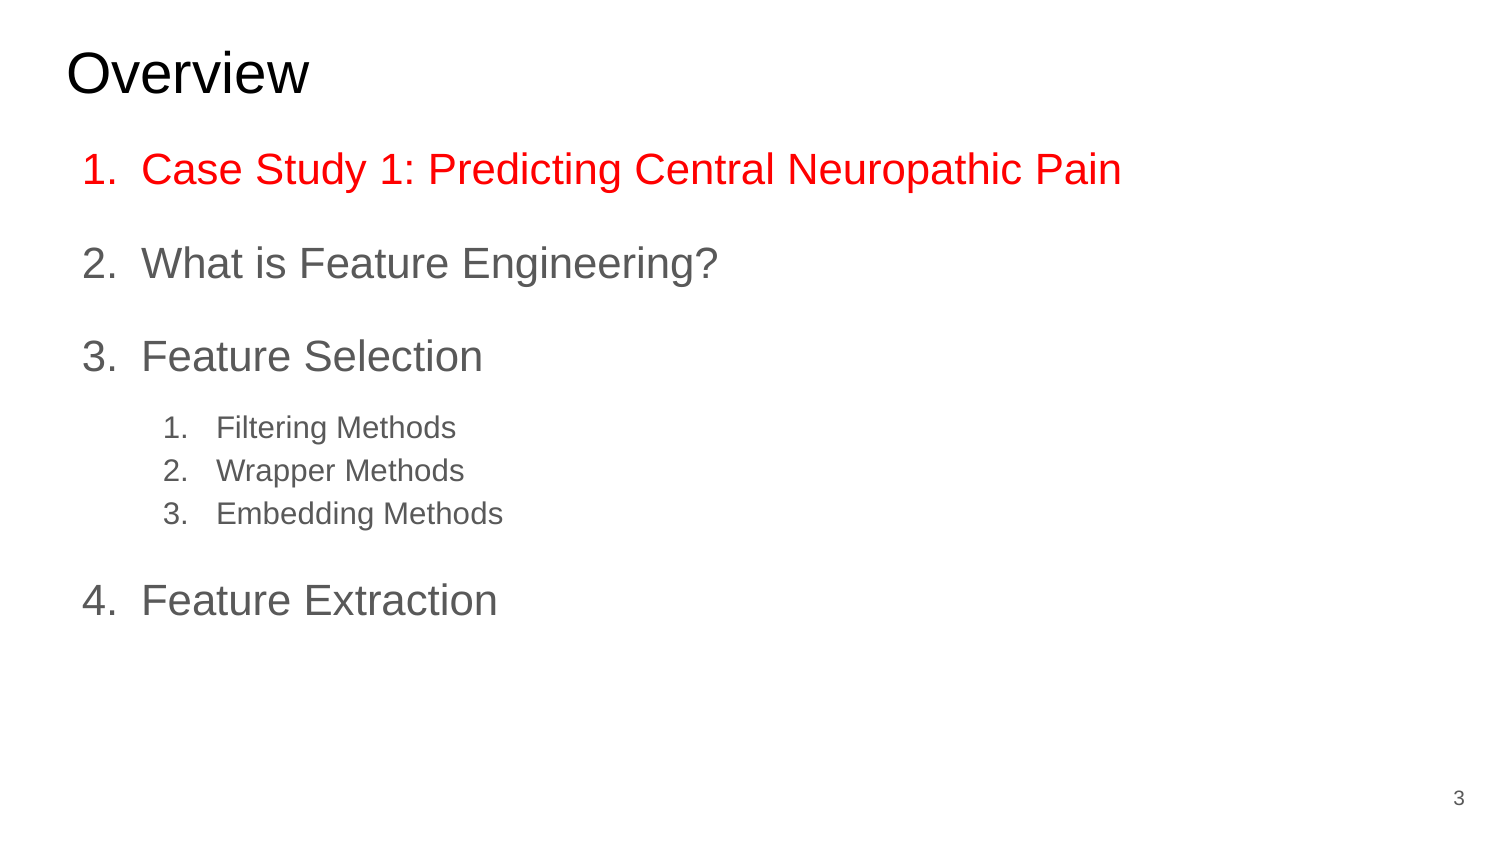

# Overview
Case Study 1: Predicting Central Neuropathic Pain
What is Feature Engineering?
Feature Selection
Filtering Methods
Wrapper Methods
Embedding Methods
Feature Extraction
3